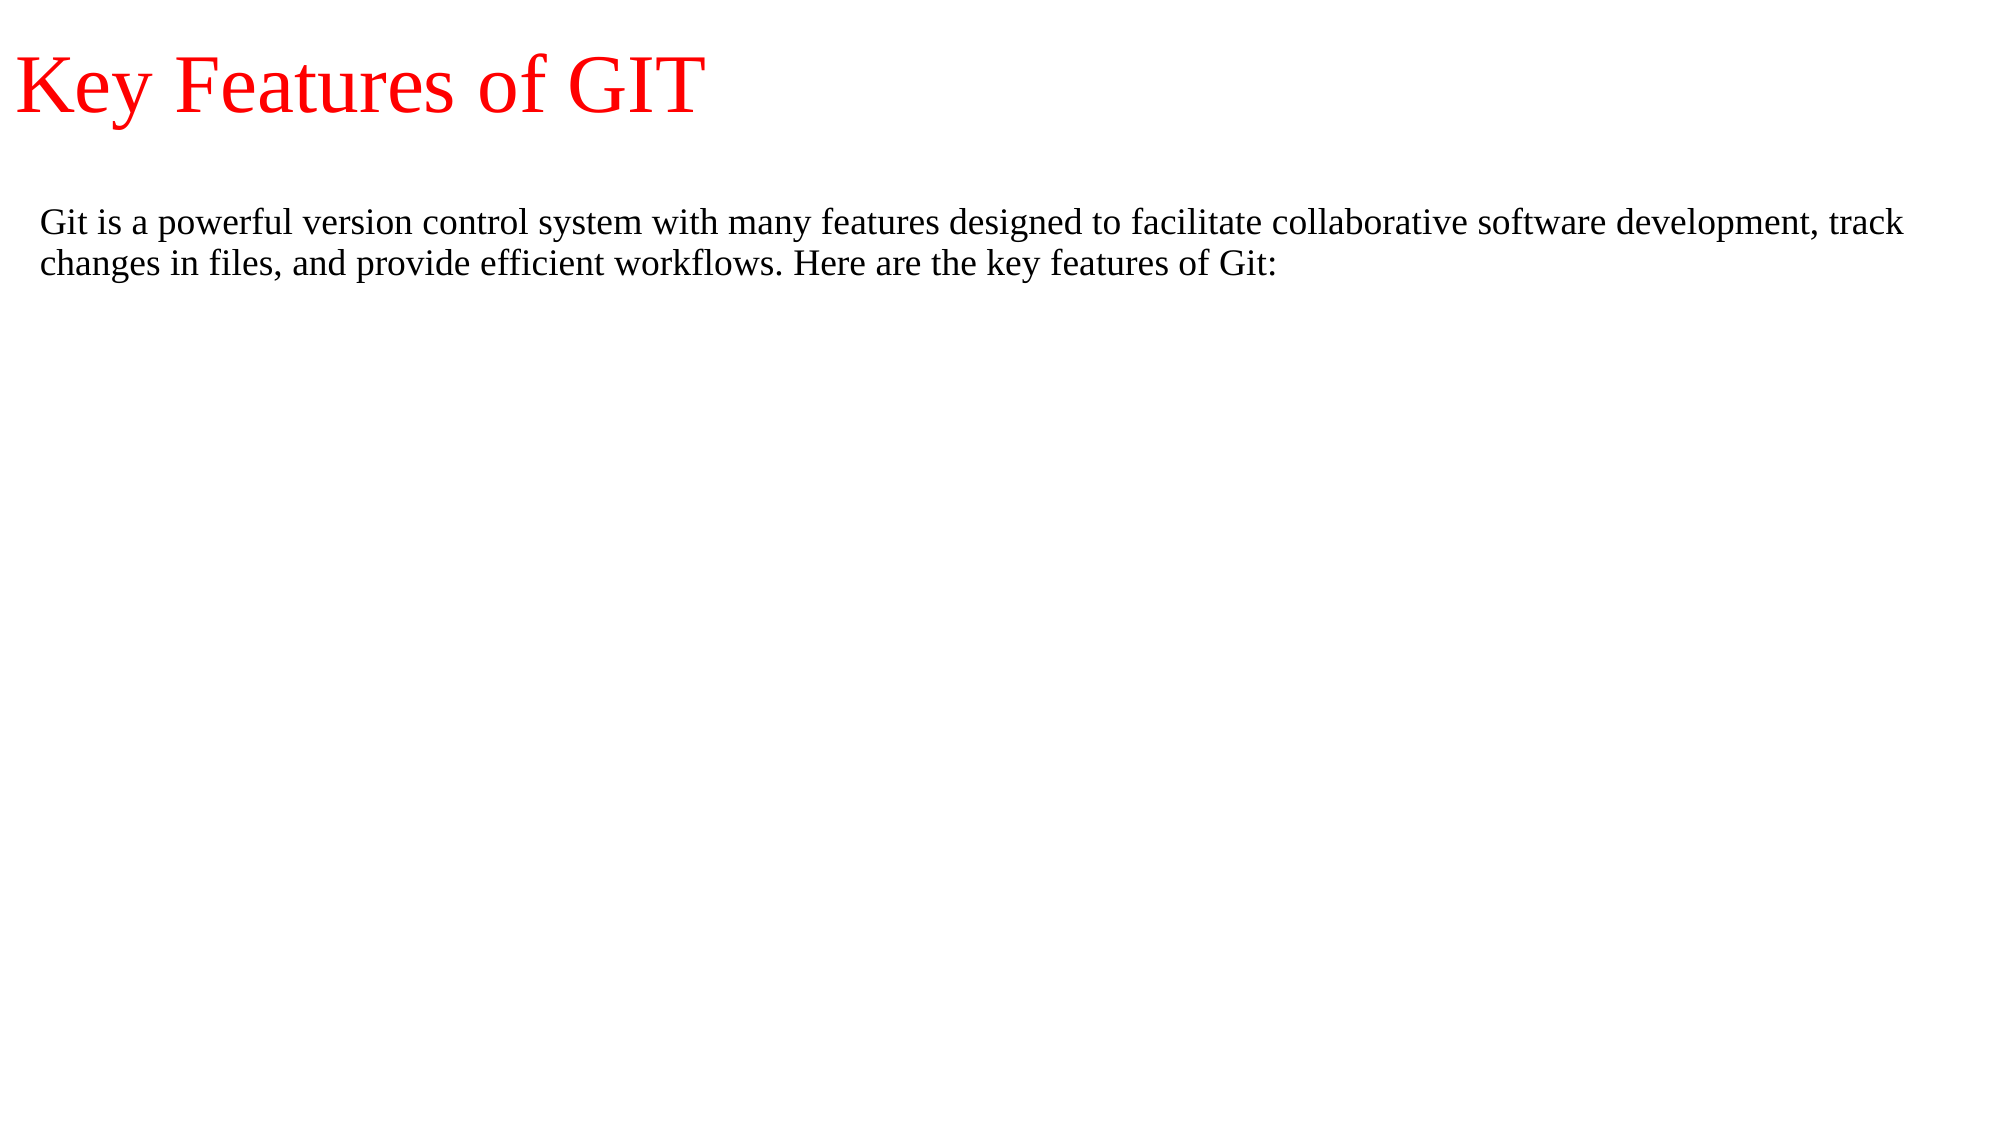

# Key Features of GIT
Git is a powerful version control system with many features designed to facilitate collaborative software development, track changes in files, and provide efficient workflows. Here are the key features of Git: